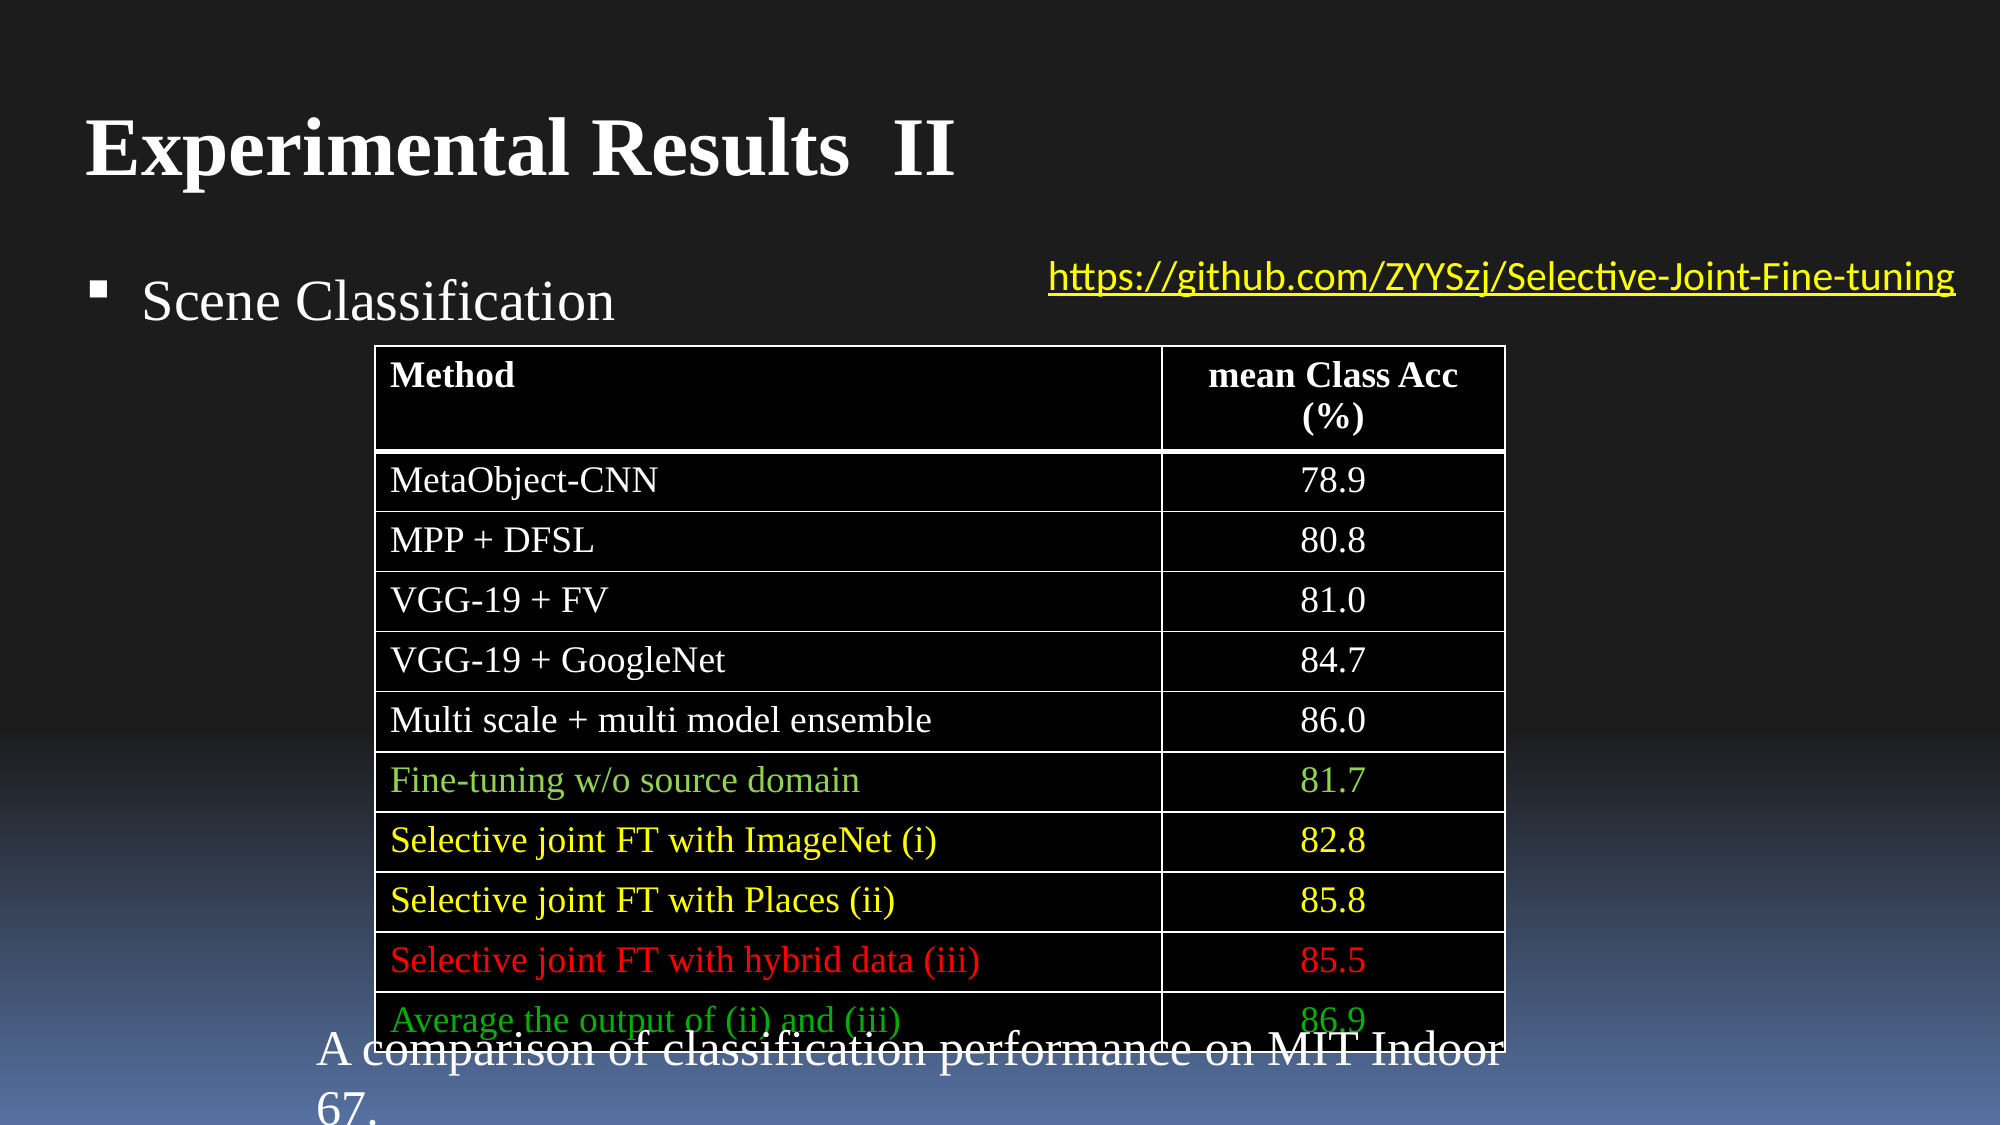

Experimental Results  II
Scene Classification
https://github.com/ZYYSzj/Selective-Joint-Fine-tuning
| Method | mean Class Acc (%) |
| --- | --- |
| MetaObject-CNN | 78.9 |
| MPP + DFSL | 80.8 |
| VGG-19 + FV | 81.0 |
| VGG-19 + GoogleNet | 84.7 |
| Multi scale + multi model ensemble | 86.0 |
| Fine-tuning w/o source domain | 81.7 |
| Selective joint FT with ImageNet (i) | 82.8 |
| Selective joint FT with Places (ii) | 85.8 |
| Selective joint FT with hybrid data (iii) | 85.5 |
| Average the output of (ii) and (iii) | 86.9 |
A comparison of classification performance on MIT Indoor 67.